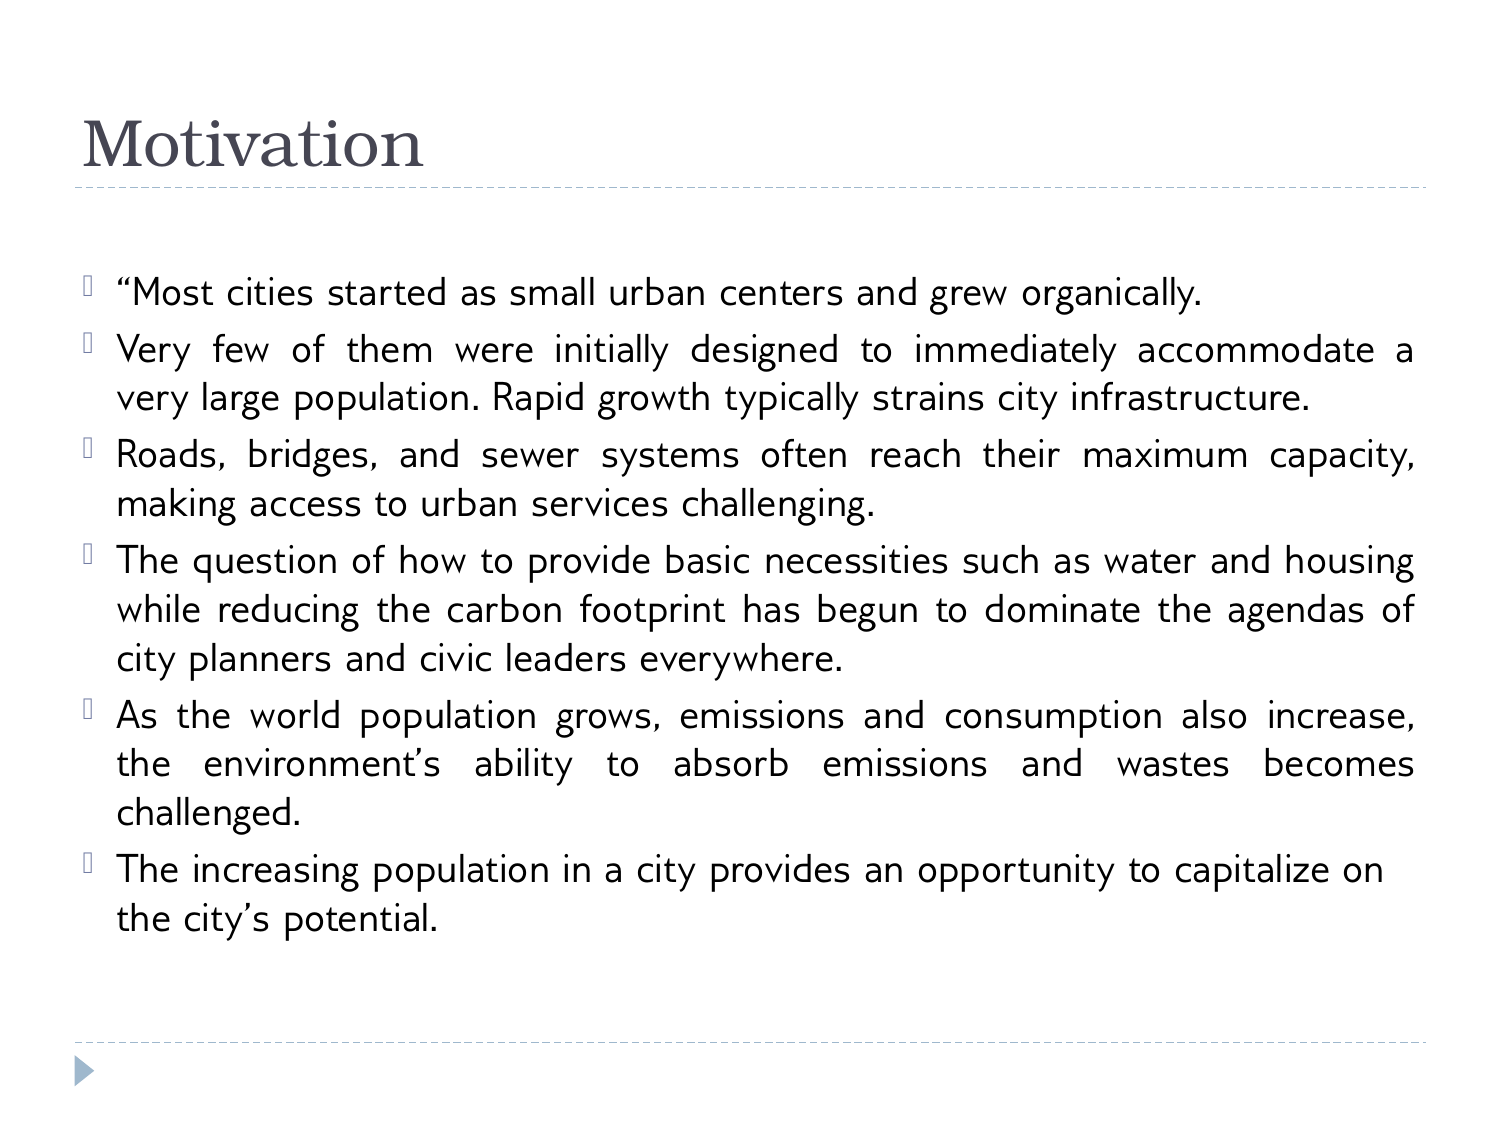

# Motivation

“Most cities started as small urban centers and grew organically.
Very few of them were initially designed to immediately accommodate a very large population. Rapid growth typically strains city infrastructure.
Roads, bridges, and sewer systems often reach their maximum capacity, making access to urban services challenging.
The question of how to provide basic necessities such as water and housing while reducing the carbon footprint has begun to dominate the agendas of city planners and civic leaders everywhere.
As the world population grows, emissions and consumption also increase, the environment’s ability to absorb emissions and wastes becomes challenged.
The increasing population in a city provides an opportunity to capitalize on the city’s potential.